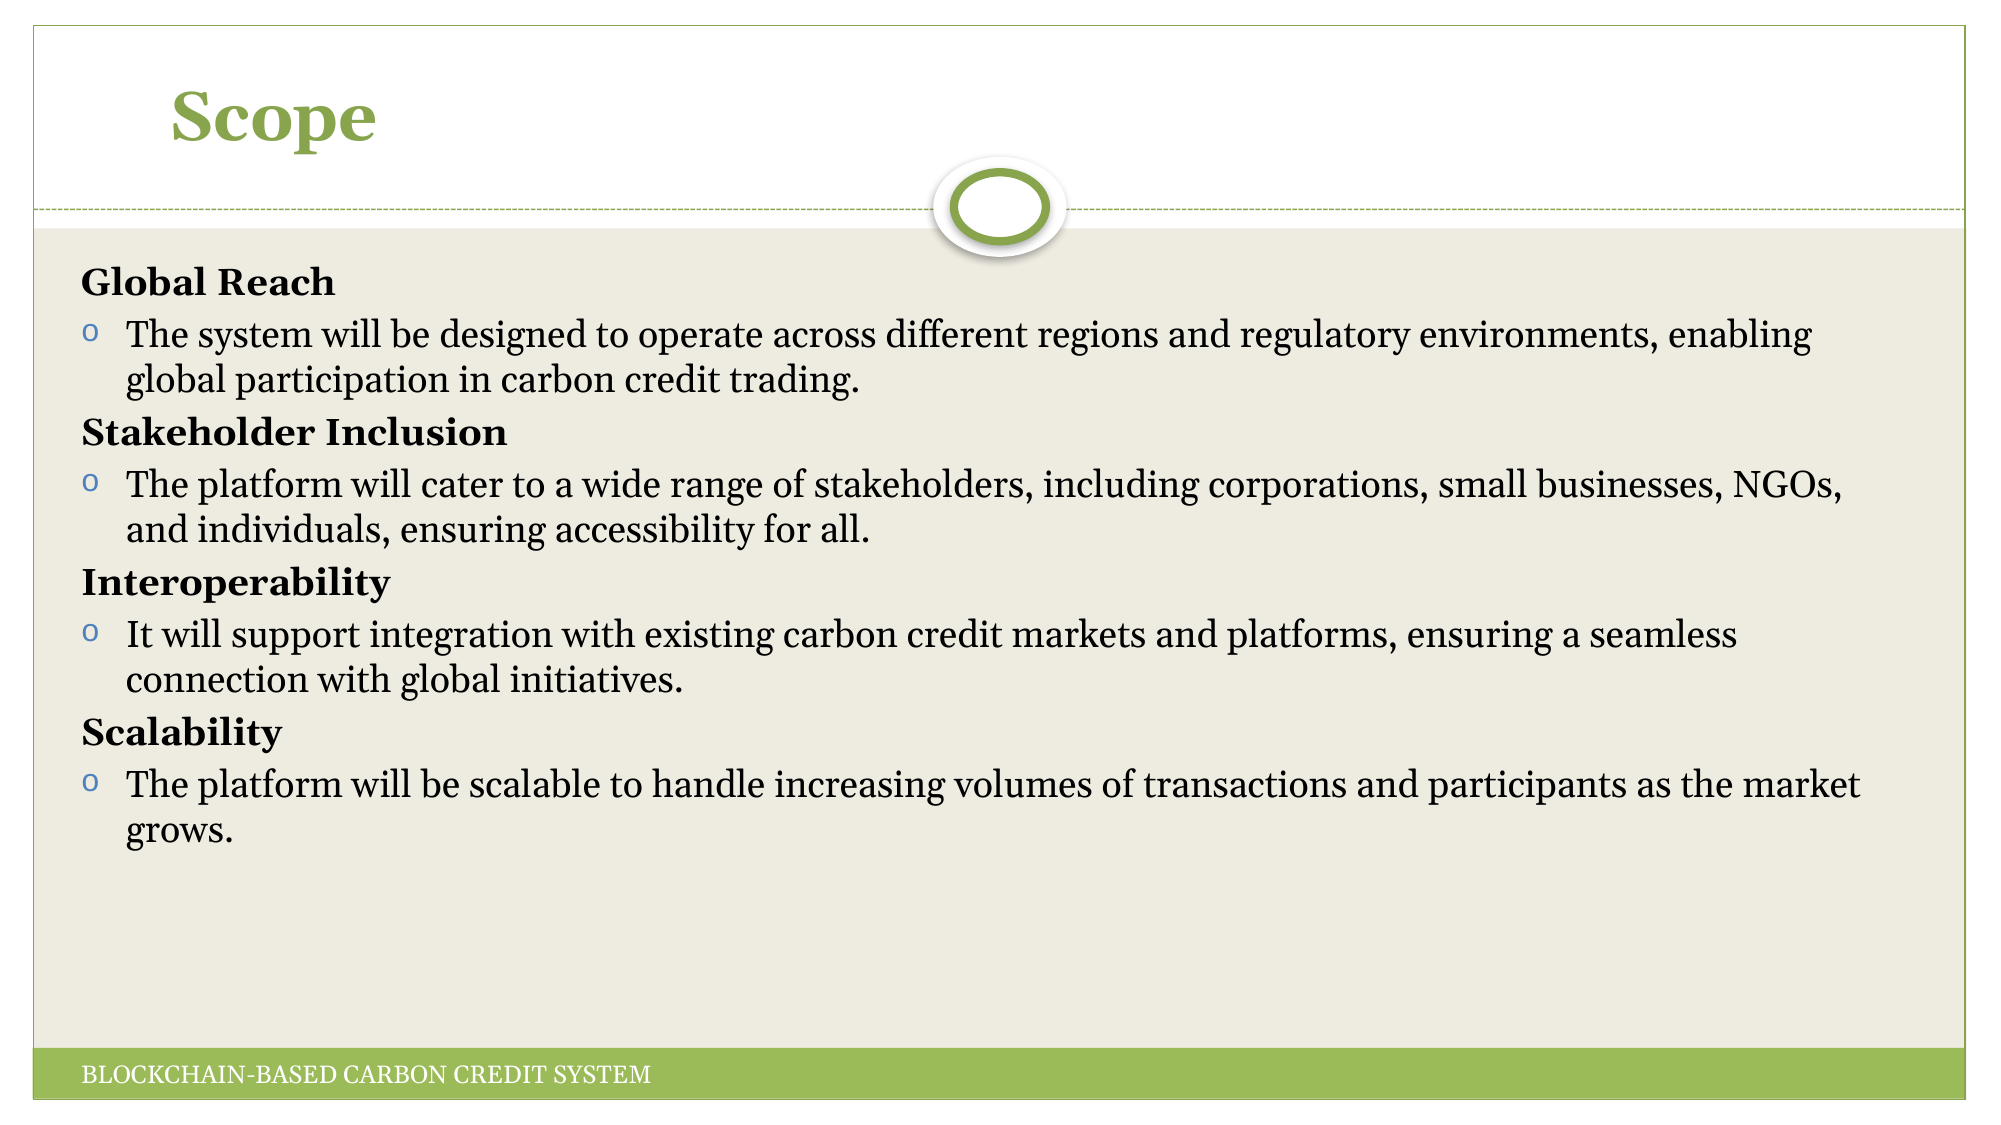

# Scope
Global Reach
The system will be designed to operate across different regions and regulatory environments, enabling global participation in carbon credit trading.
Stakeholder Inclusion
The platform will cater to a wide range of stakeholders, including corporations, small businesses, NGOs, and individuals, ensuring accessibility for all.
Interoperability
It will support integration with existing carbon credit markets and platforms, ensuring a seamless connection with global initiatives.
Scalability
The platform will be scalable to handle increasing volumes of transactions and participants as the market grows.

BLOCKCHAIN-BASED CARBON CREDIT SYSTEM